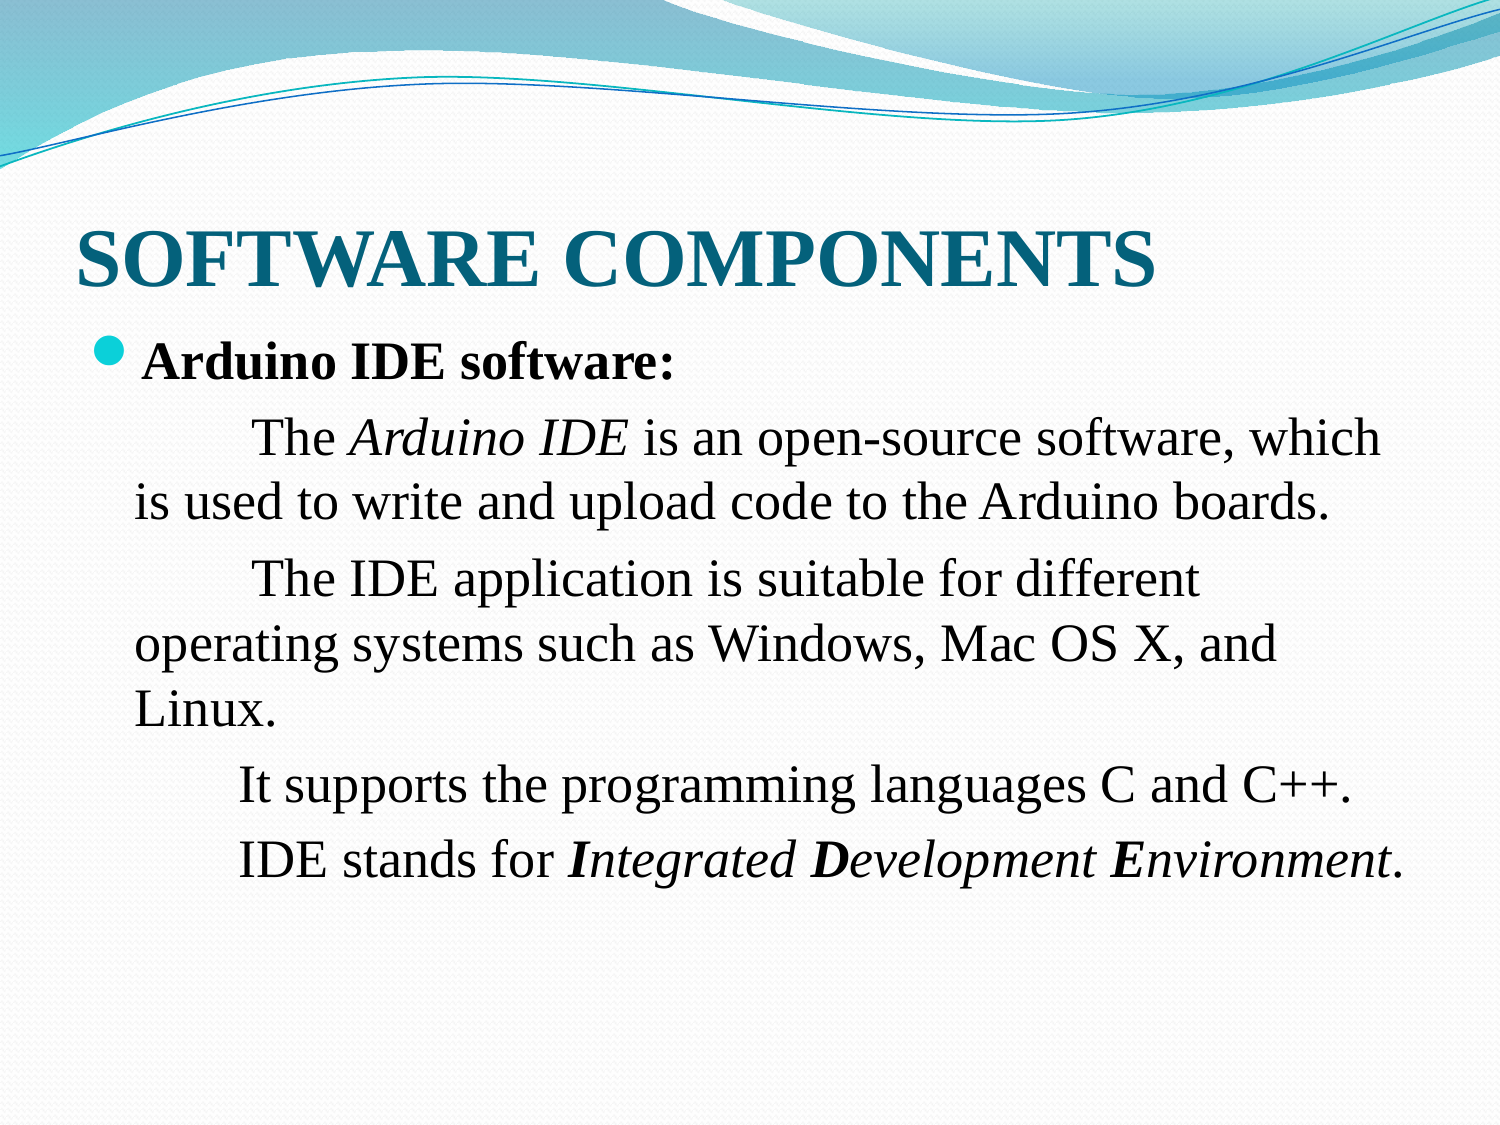

# SOFTWARE COMPONENTS
Arduino IDE software:
            The Arduino IDE is an open-source software, which is used to write and upload code to the Arduino boards.
            The IDE application is suitable for different operating systems such as Windows, Mac OS X, and Linux.
           It supports the programming languages C and C++.
           IDE stands for Integrated Development Environment.